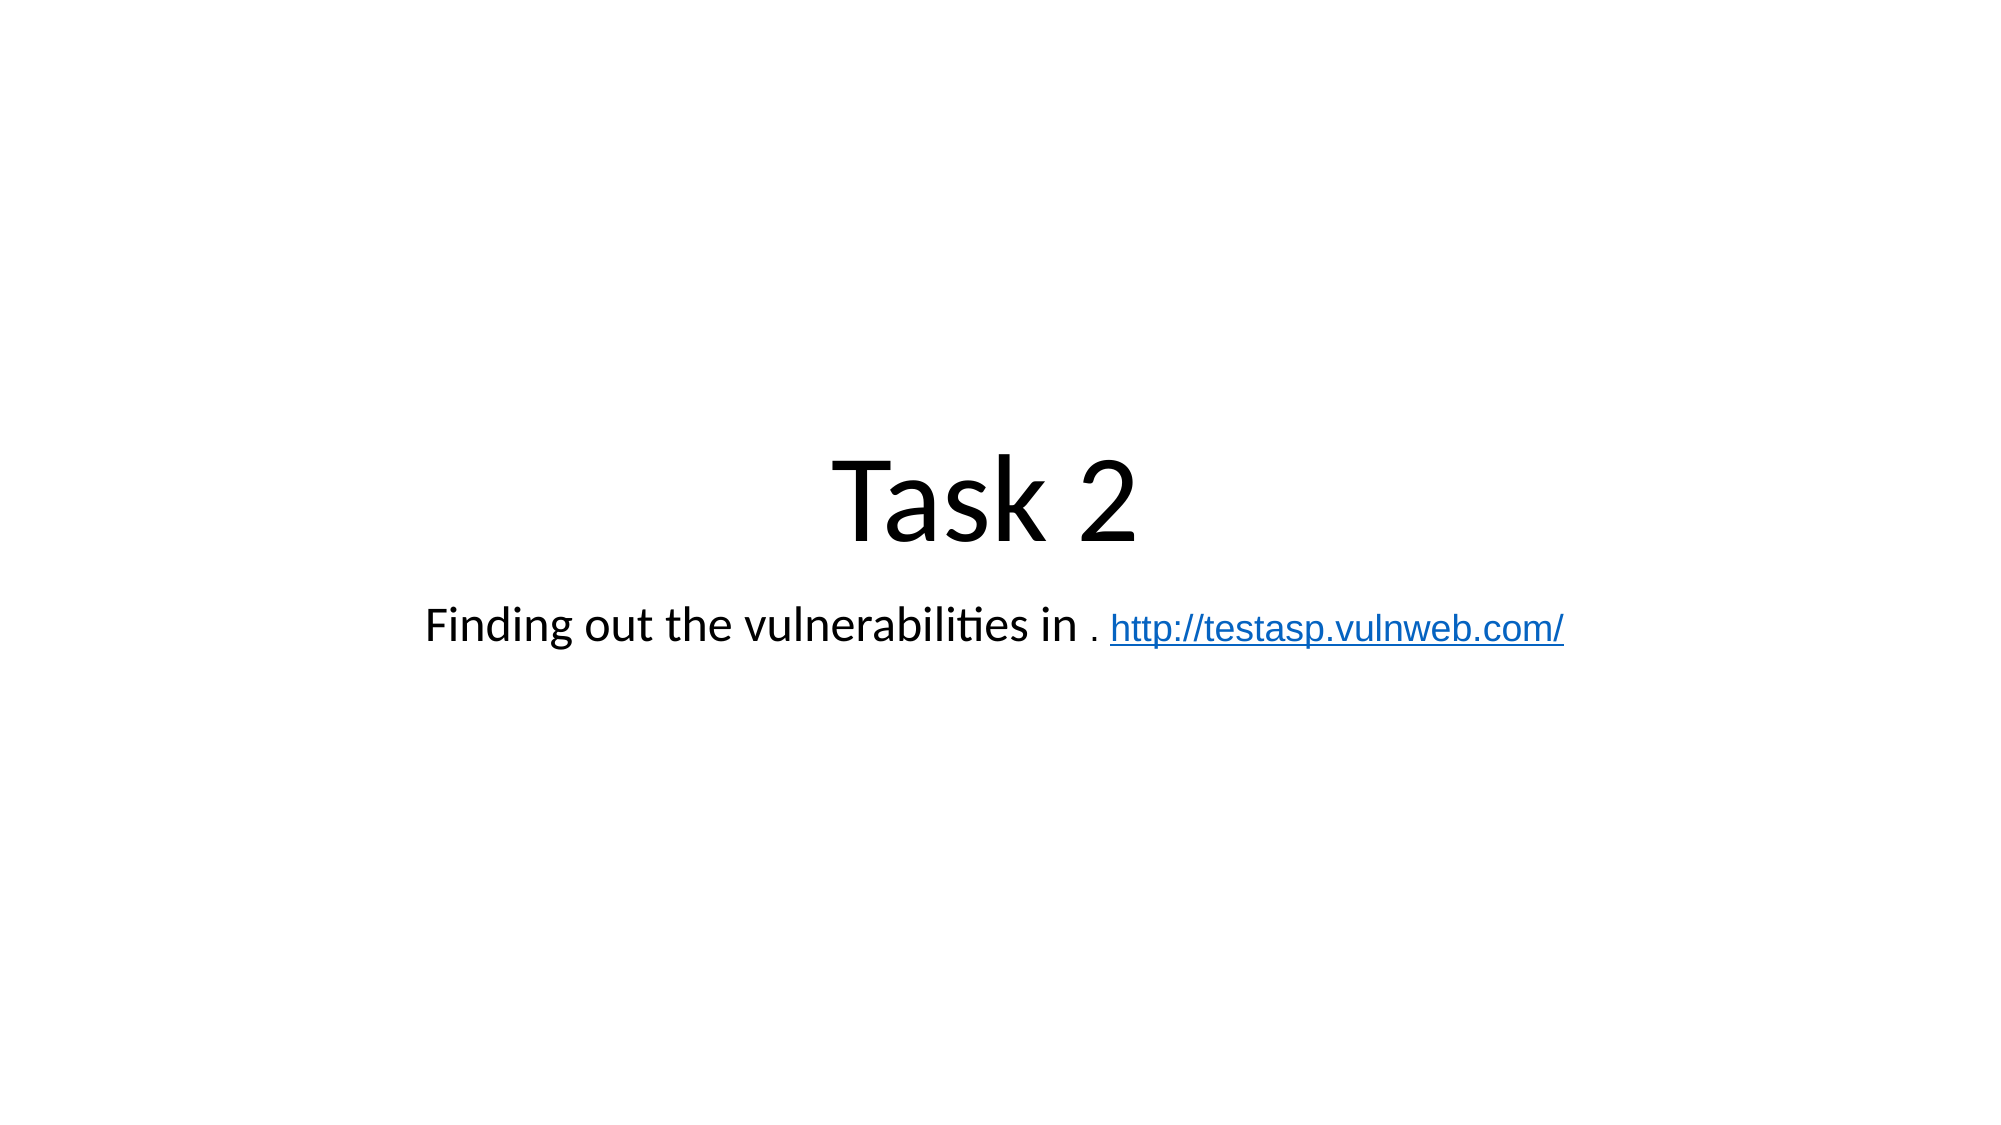

# Task 2
Finding out the vulnerabilities in . http://testasp.vulnweb.com/